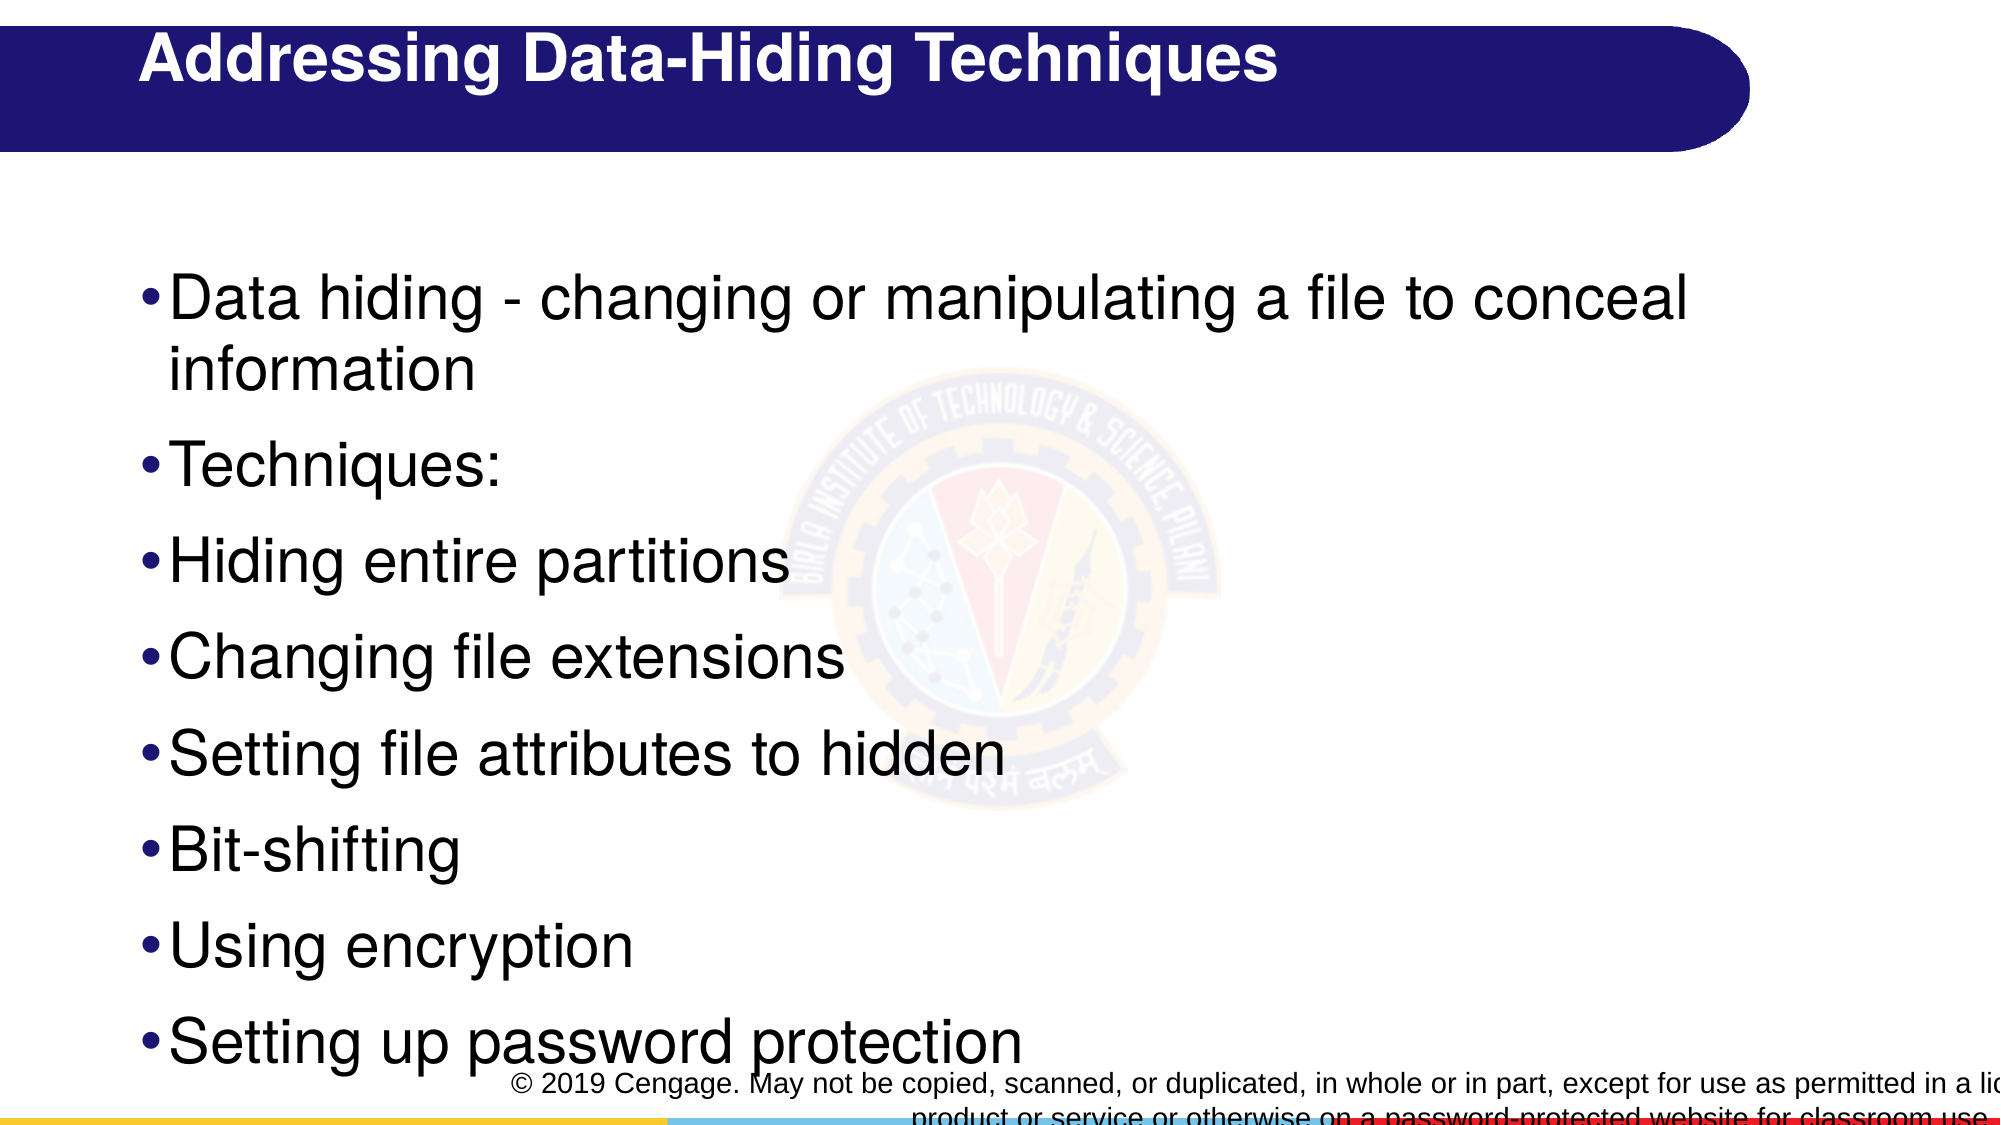

# Addressing Data-Hiding Techniques

Data hiding - changing or manipulating a file to conceal information
Techniques:
Hiding entire partitions
Changing file extensions
Setting file attributes to hidden
Bit-shifting
Using encryption
Setting up password protection
© 2019 Cengage. May not be copied, scanned, or duplicated, in whole or in part, except for use as permitted in a license distributed with a certain product or service or otherwise on a password-protected website for classroom use.